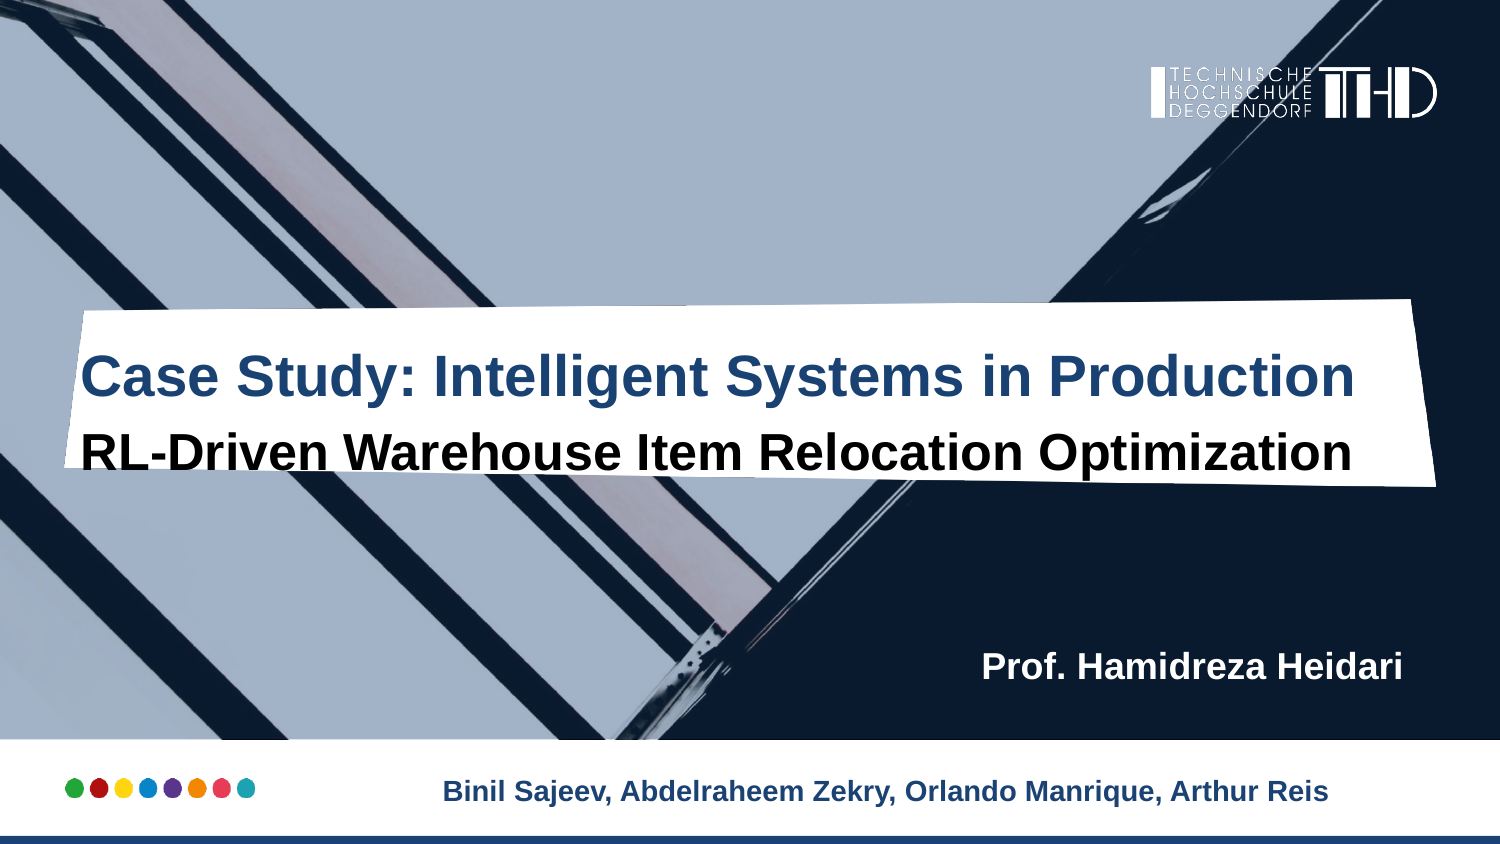

# Case Study: Intelligent Systems in Production
RL-Driven Warehouse Item Relocation Optimization
Prof. Hamidreza Heidari
Binil Sajeev, Abdelraheem Zekry, Orlando Manrique, Arthur Reis